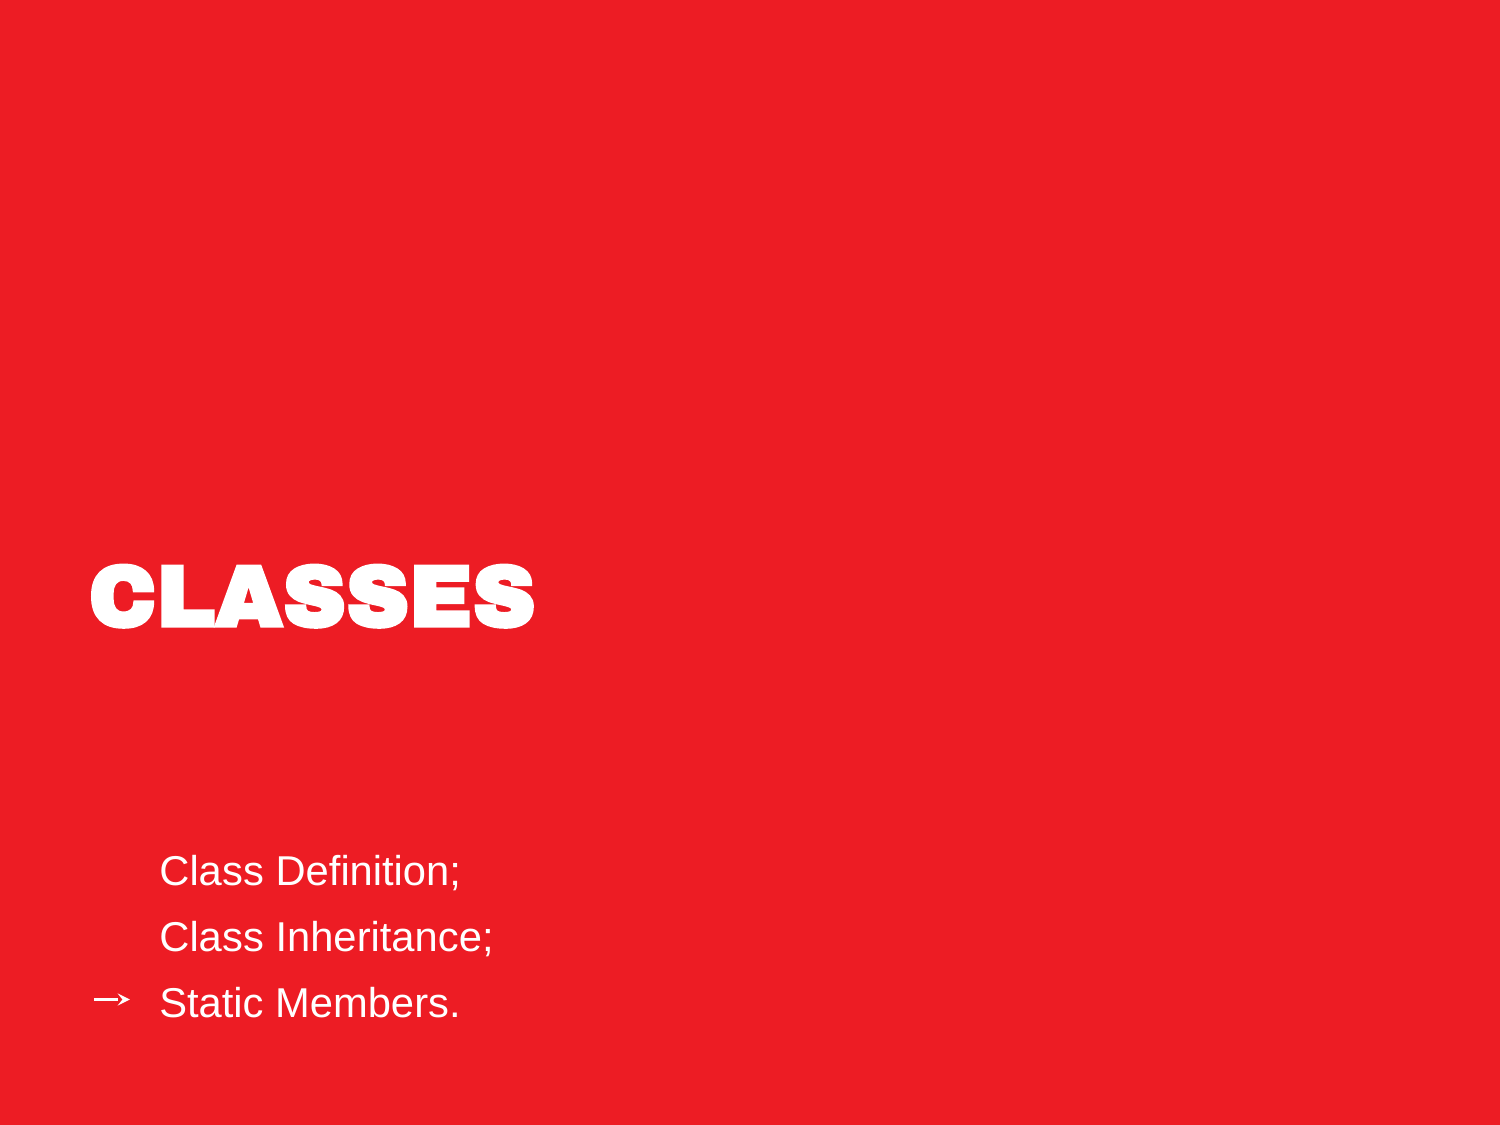

CLASSES
Class Definition;
Class Inheritance;
Static Members.